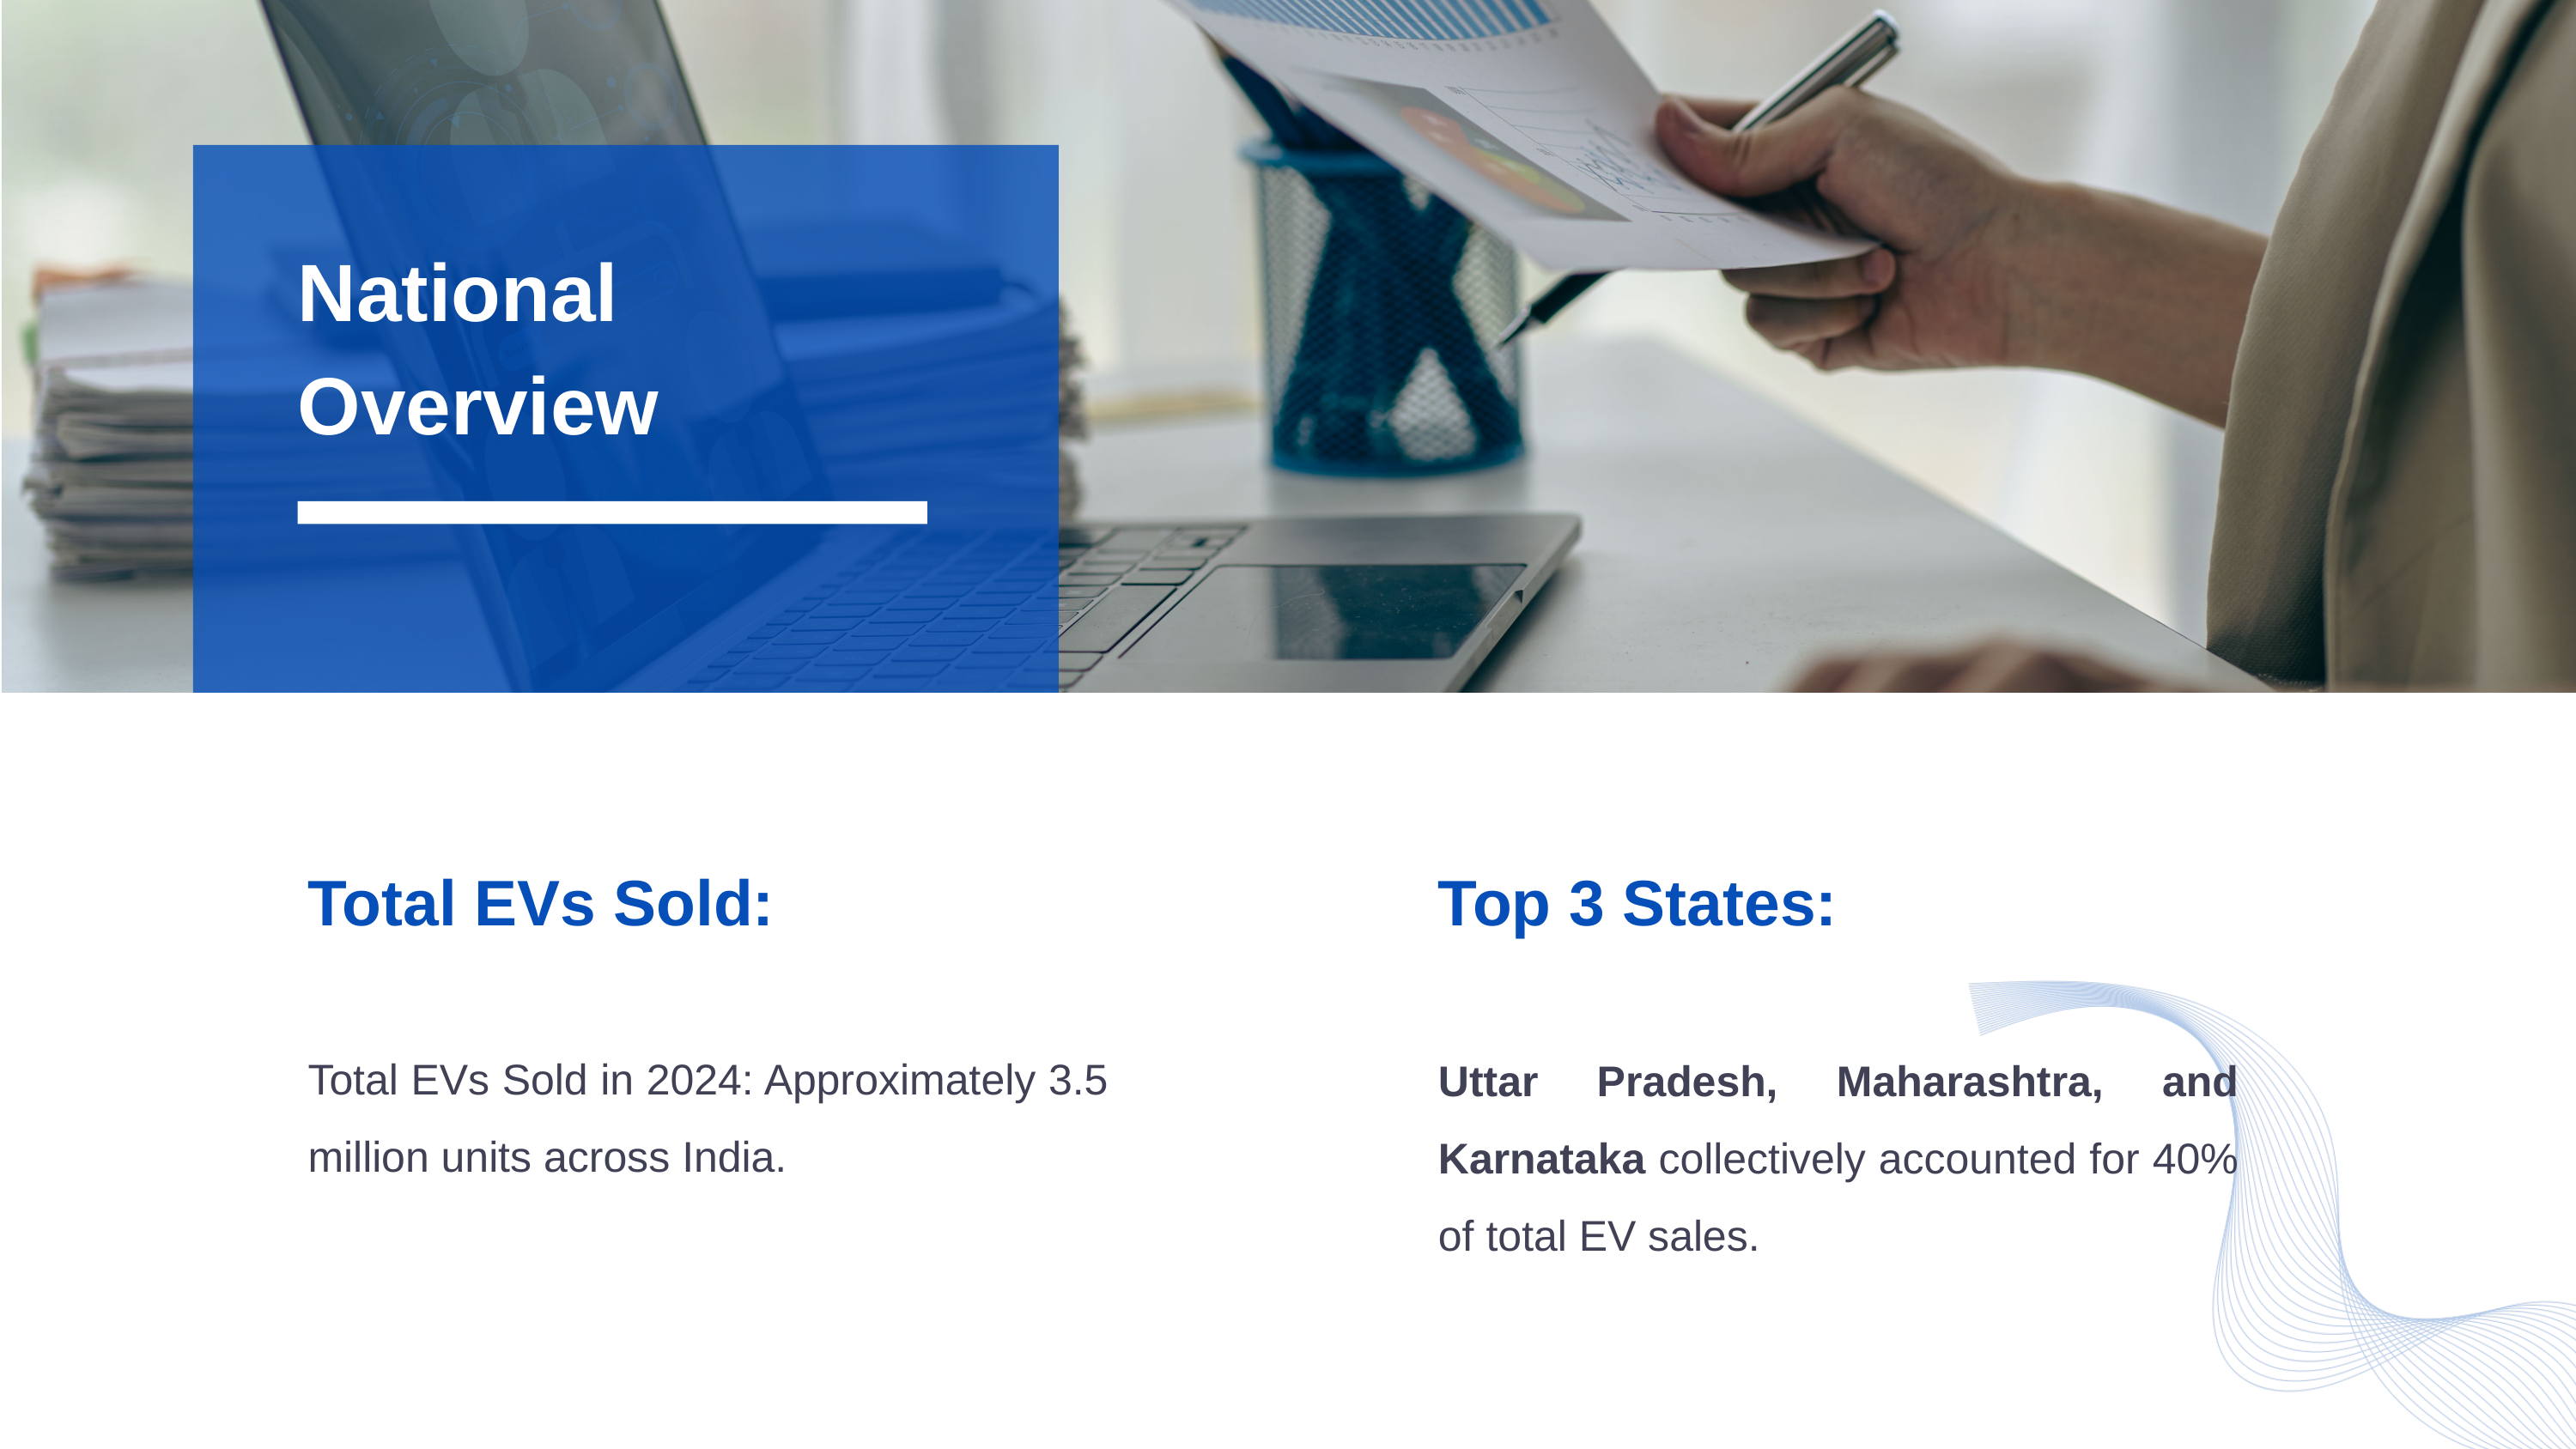

National
Overview

Total EVs Sold:
Top 3 States:

Total EVs Sold in 2024: Approximately 3.5 million units across India.
Uttar Pradesh, Maharashtra, and Karnataka collectively accounted for 40% of total EV sales. ​